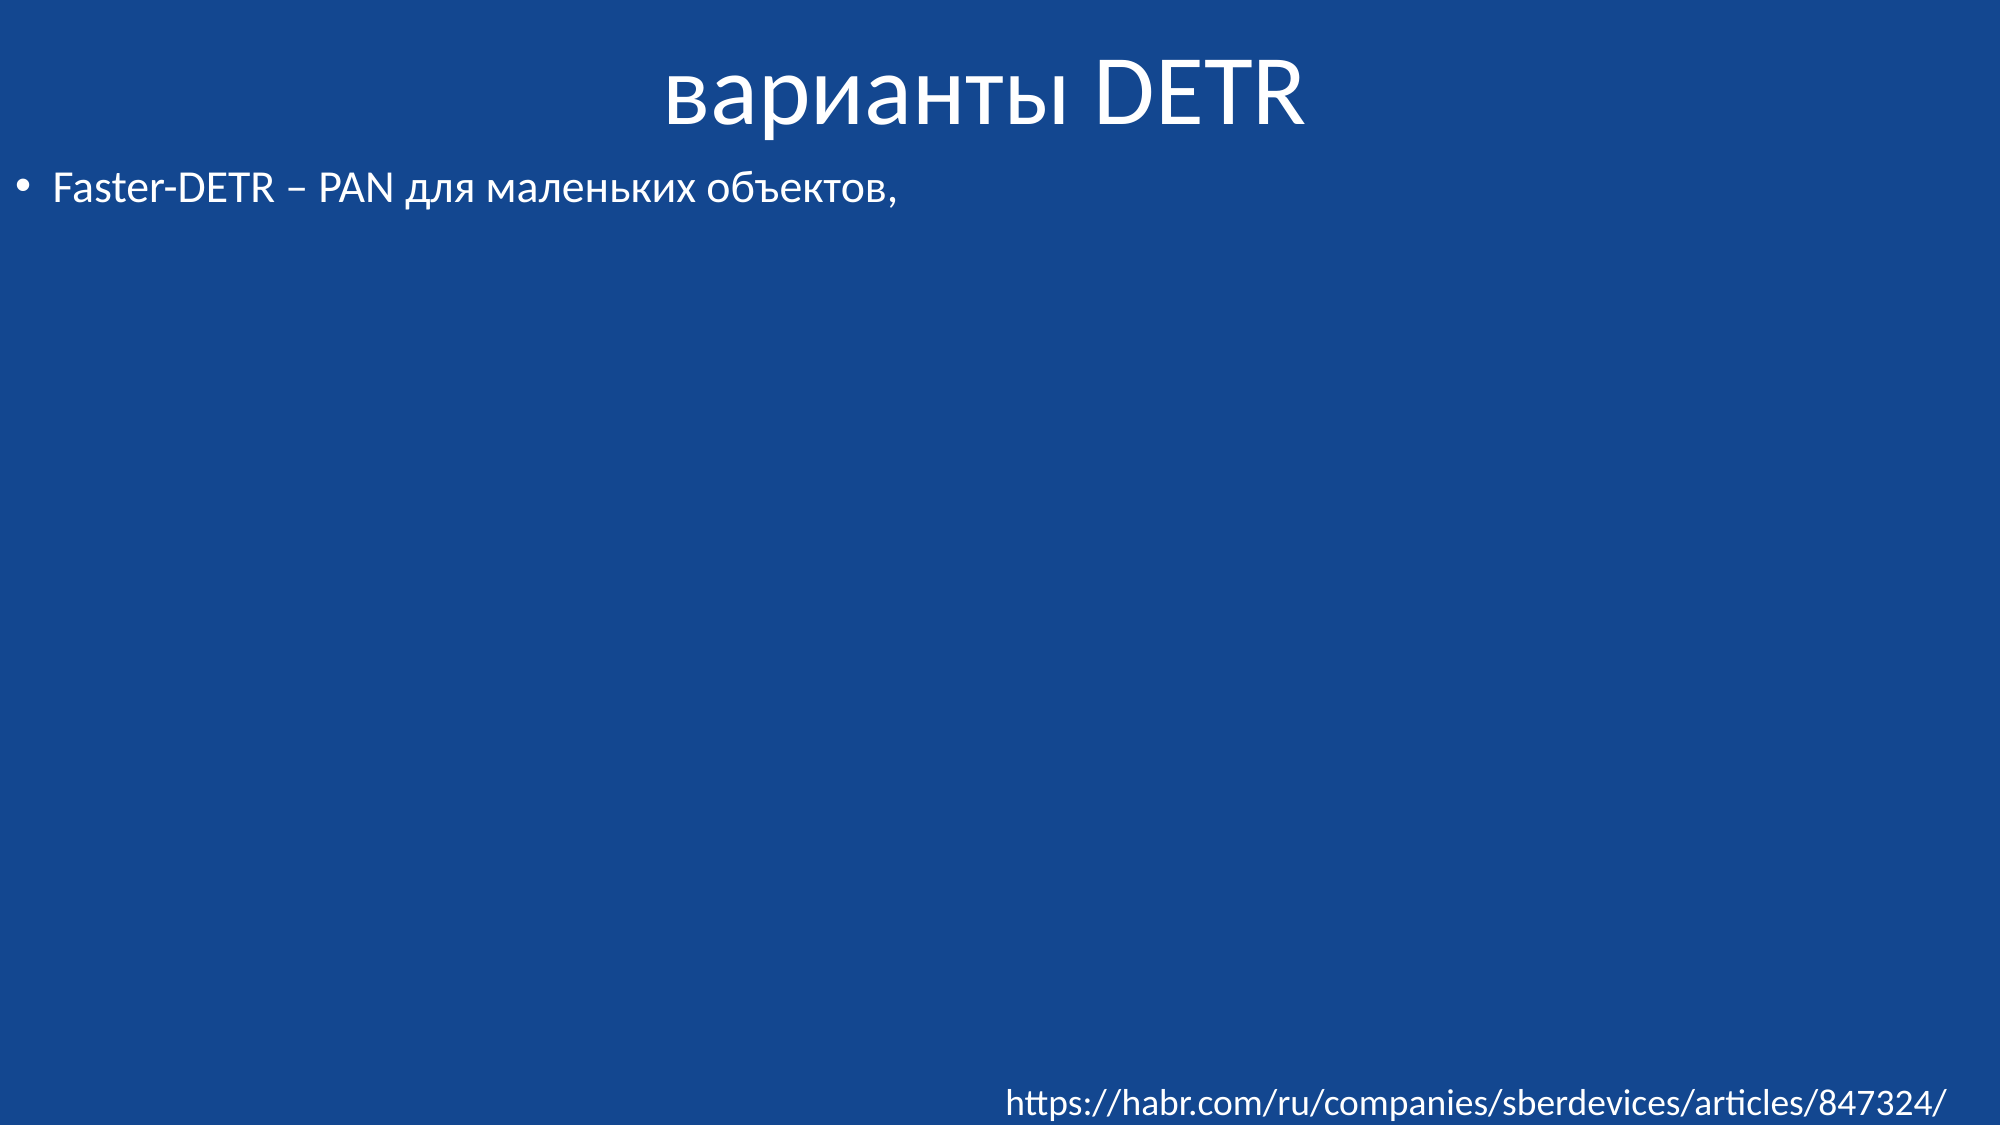

# варианты DETR
Faster-DETR – PAN для маленьких объектов,

https://habr.com/ru/companies/sberdevices/articles/847324/